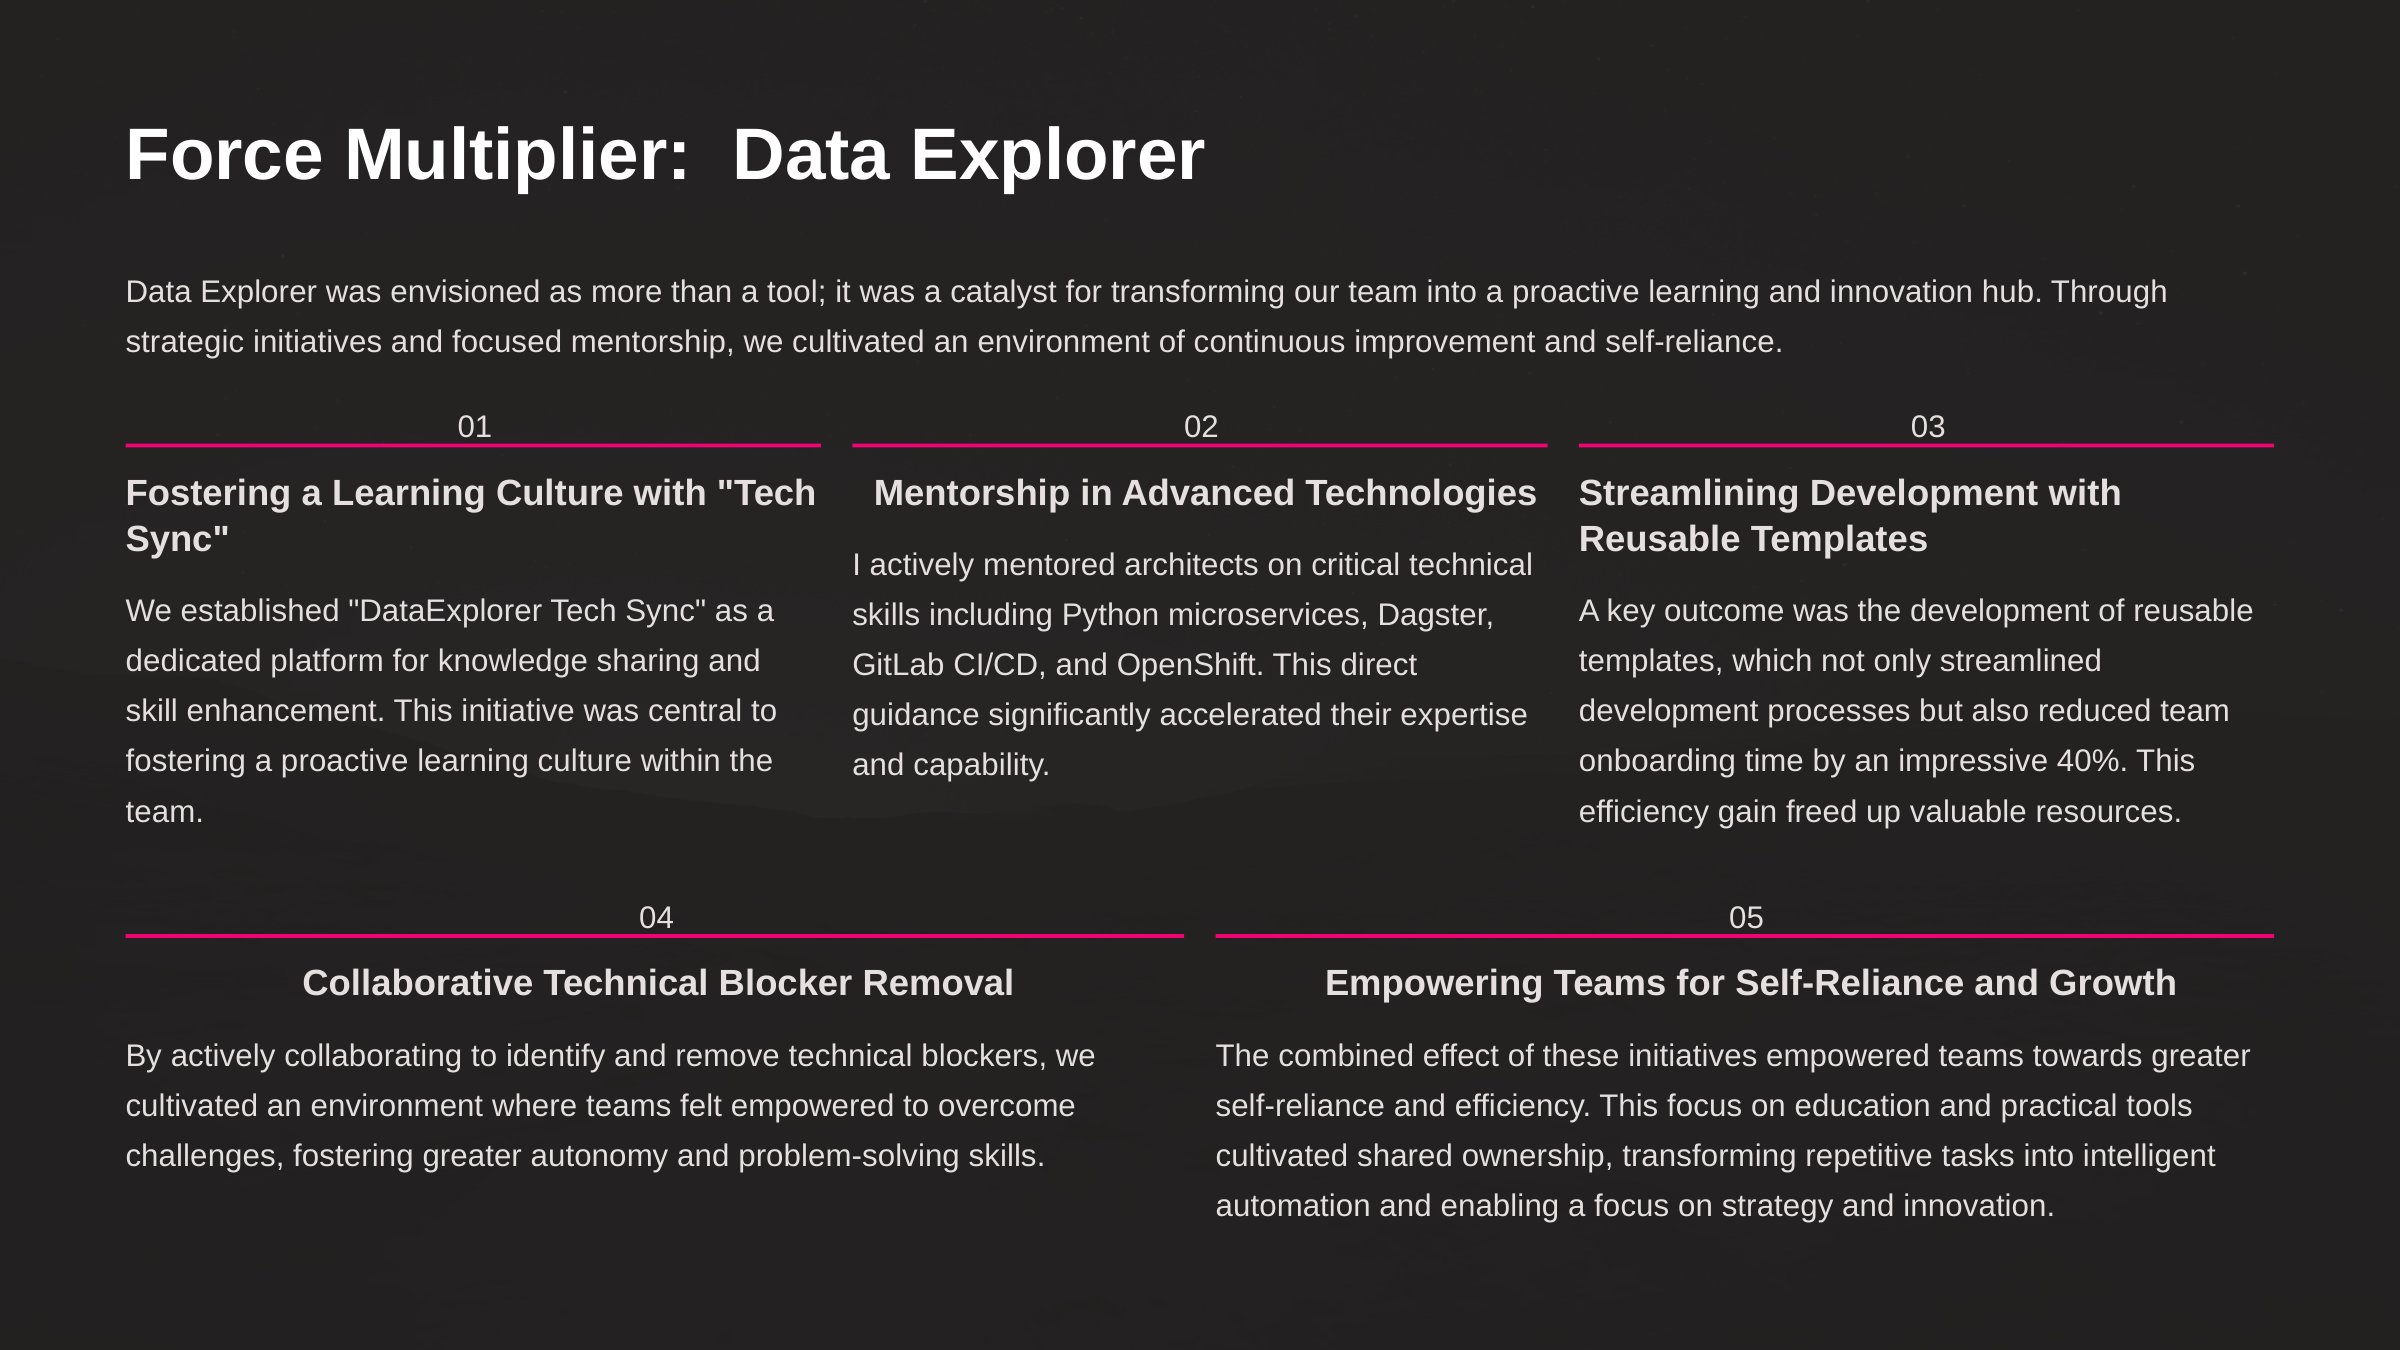

Force Multiplier:  Data Explorer
Data Explorer was envisioned as more than a tool; it was a catalyst for transforming our team into a proactive learning and innovation hub. Through strategic initiatives and focused mentorship, we cultivated an environment of continuous improvement and self-reliance.
01
02
03

Fostering a Learning Culture with "Tech Sync"
Mentorship in Advanced Technologies
Streamlining Development with Reusable Templates
I actively mentored architects on critical technical skills including Python microservices, Dagster, GitLab CI/CD, and OpenShift. This direct guidance significantly accelerated their expertise and capability.
We established "DataExplorer Tech Sync" as a dedicated platform for knowledge sharing and skill enhancement. This initiative was central to fostering a proactive learning culture within the team.
A key outcome was the development of reusable templates, which not only streamlined development processes but also reduced team onboarding time by an impressive 40%. This efficiency gain freed up valuable resources.
04
05

Collaborative Technical Blocker Removal
Empowering Teams for Self-Reliance and Growth
By actively collaborating to identify and remove technical blockers, we cultivated an environment where teams felt empowered to overcome challenges, fostering greater autonomy and problem-solving skills.
The combined effect of these initiatives empowered teams towards greater self-reliance and efficiency. This focus on education and practical tools cultivated shared ownership, transforming repetitive tasks into intelligent automation and enabling a focus on strategy and innovation.